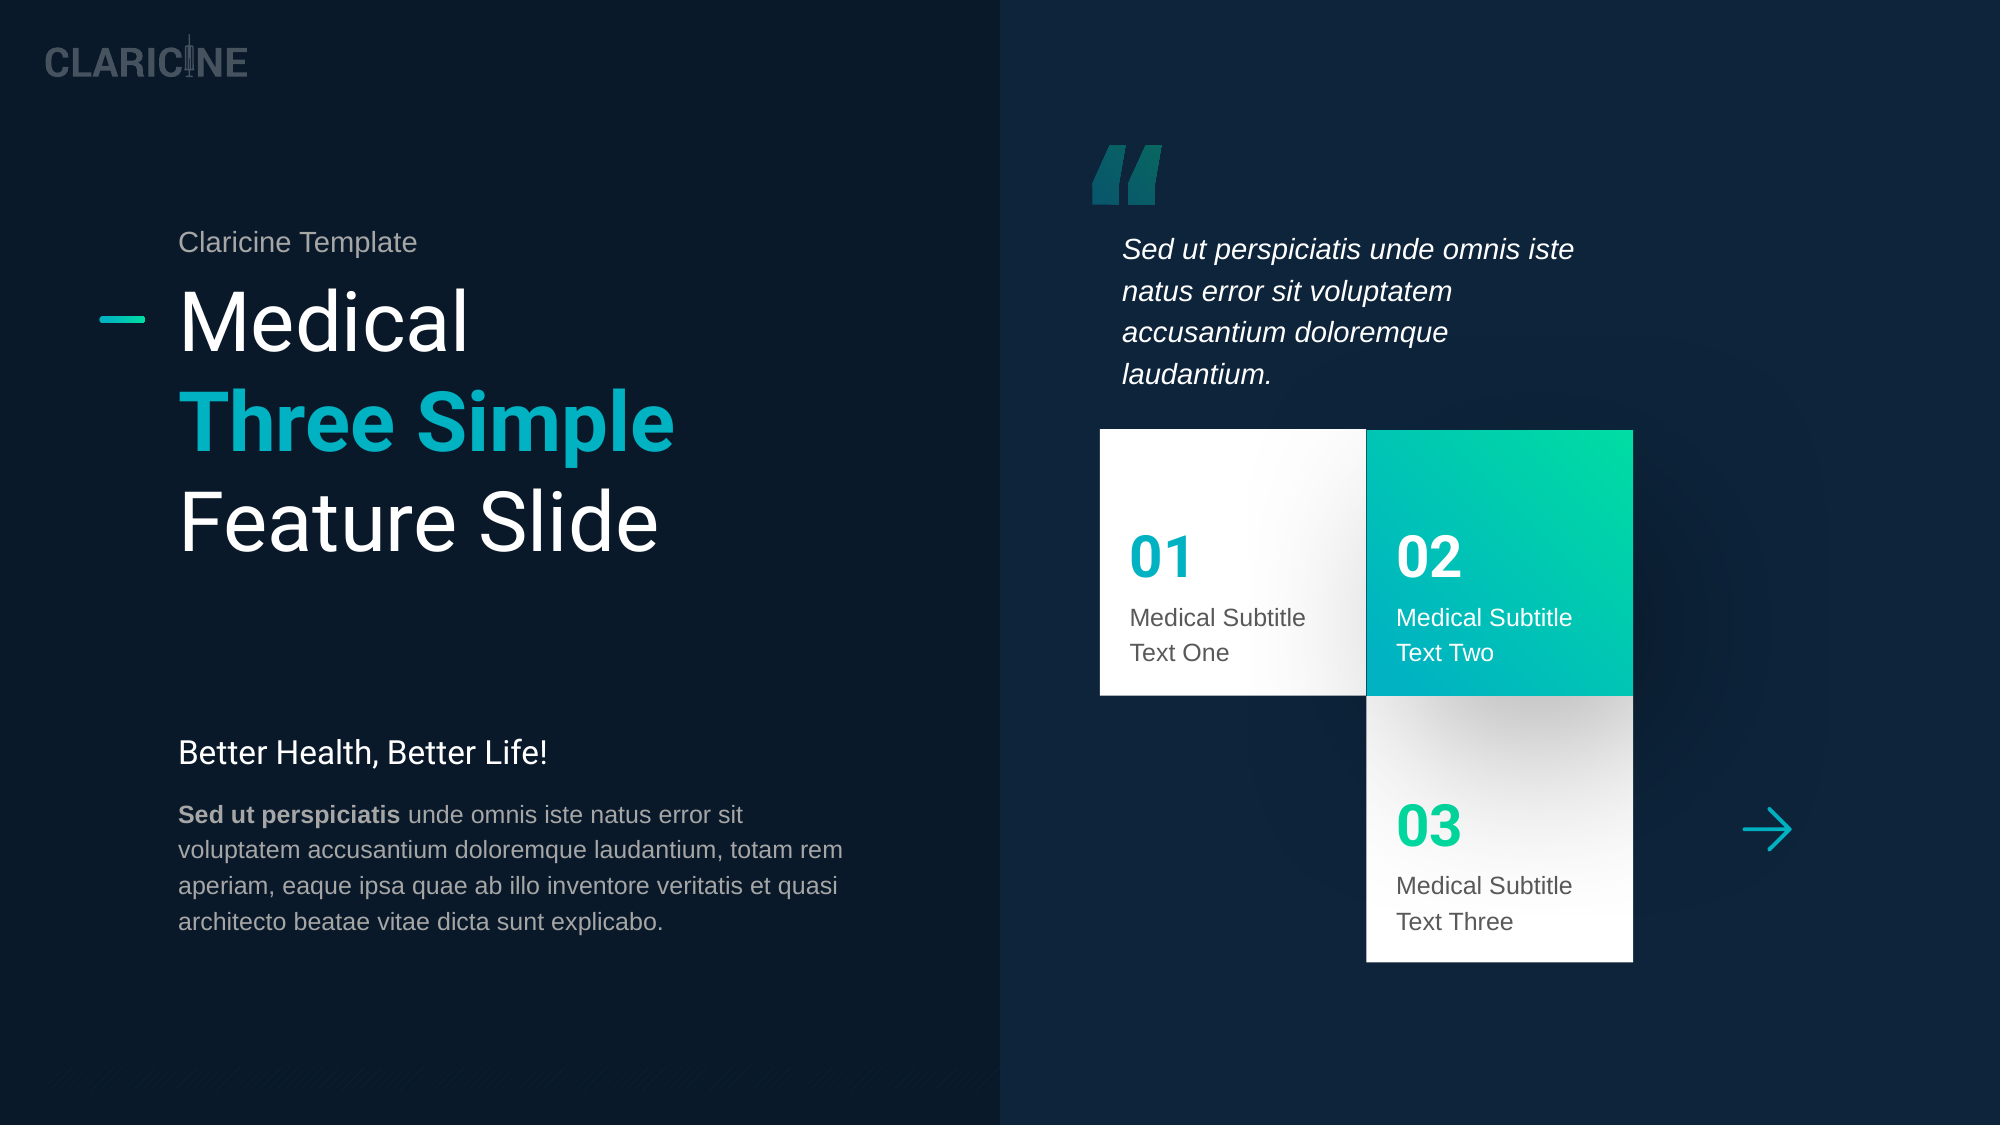

Claricine Template
Medical
Three Simple
Feature Slide
Sed ut perspiciatis unde omnis iste natus error sit voluptatem accusantium doloremque laudantium.

01
Medical Subtitle Text One

02
Medical Subtitle Text Two

03
Medical Subtitle Text Three
Better Health, Better Life!
Sed ut perspiciatis unde omnis iste natus error sit voluptatem accusantium doloremque laudantium, totam rem aperiam, eaque ipsa quae ab illo inventore veritatis et quasi architecto beatae vitae dicta sunt explicabo.